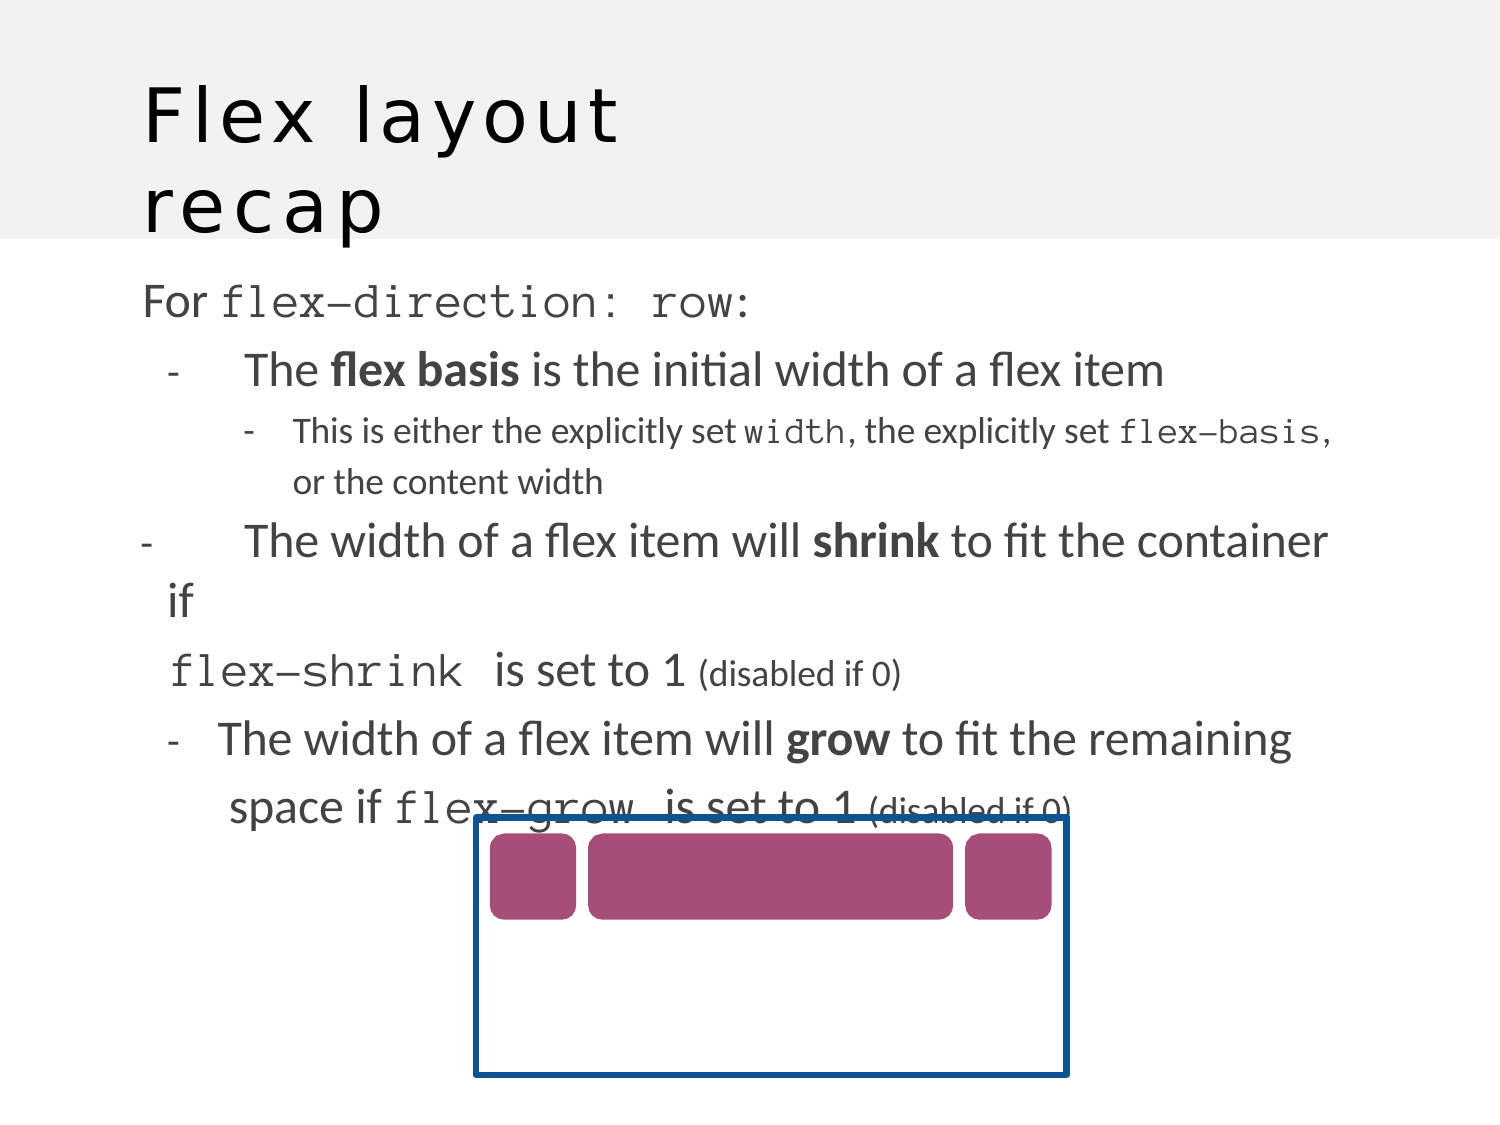

# Flex layout recap
For flex-direction: row:
-	The flex basis is the initial width of a flex item
-	This is either the explicitly set width, the explicitly set flex-basis,  or the content width
-	The width of a flex item will shrink to fit the container if
flex-shrink is set to 1 (disabled if 0)
-	The width of a flex item will grow to fit the remaining  space if flex-grow is set to 1 (disabled if 0)